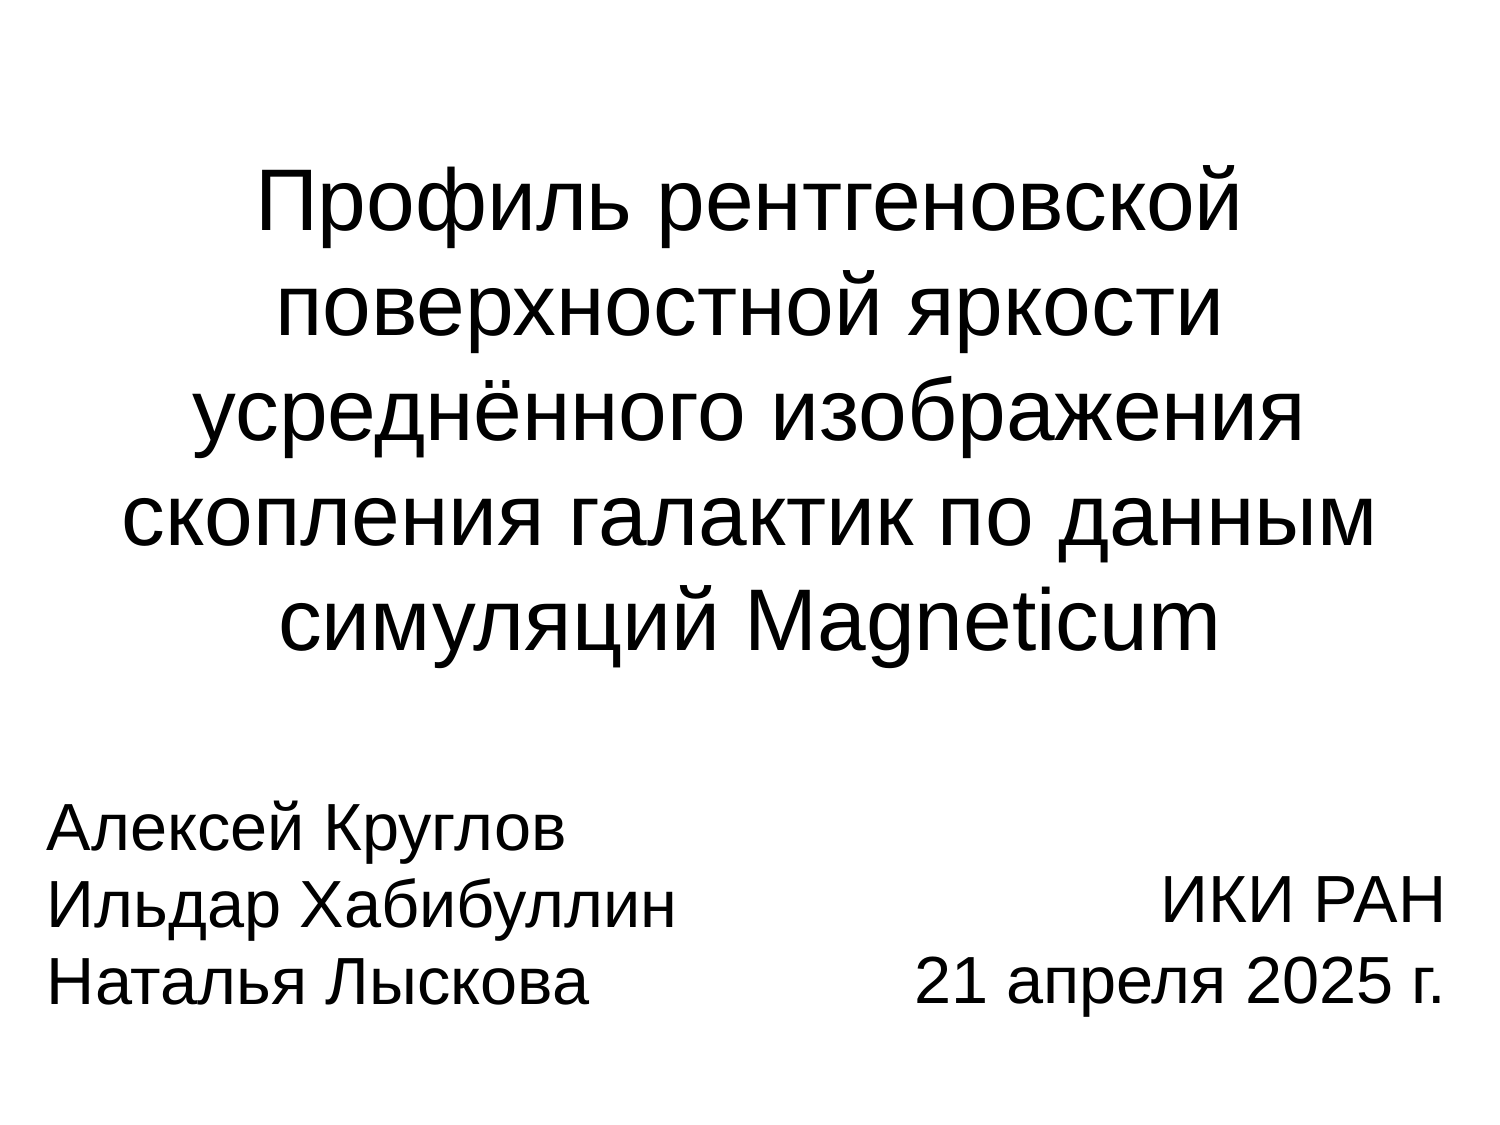

Профиль рентгеновской поверхностной яркости усреднённого изображения скопления галактик по данным симуляций Magneticum
Алексей Круглов
Ильдар Хабибуллин
Наталья Лыскова
ИКИ РАН
21 апреля 2025 г.